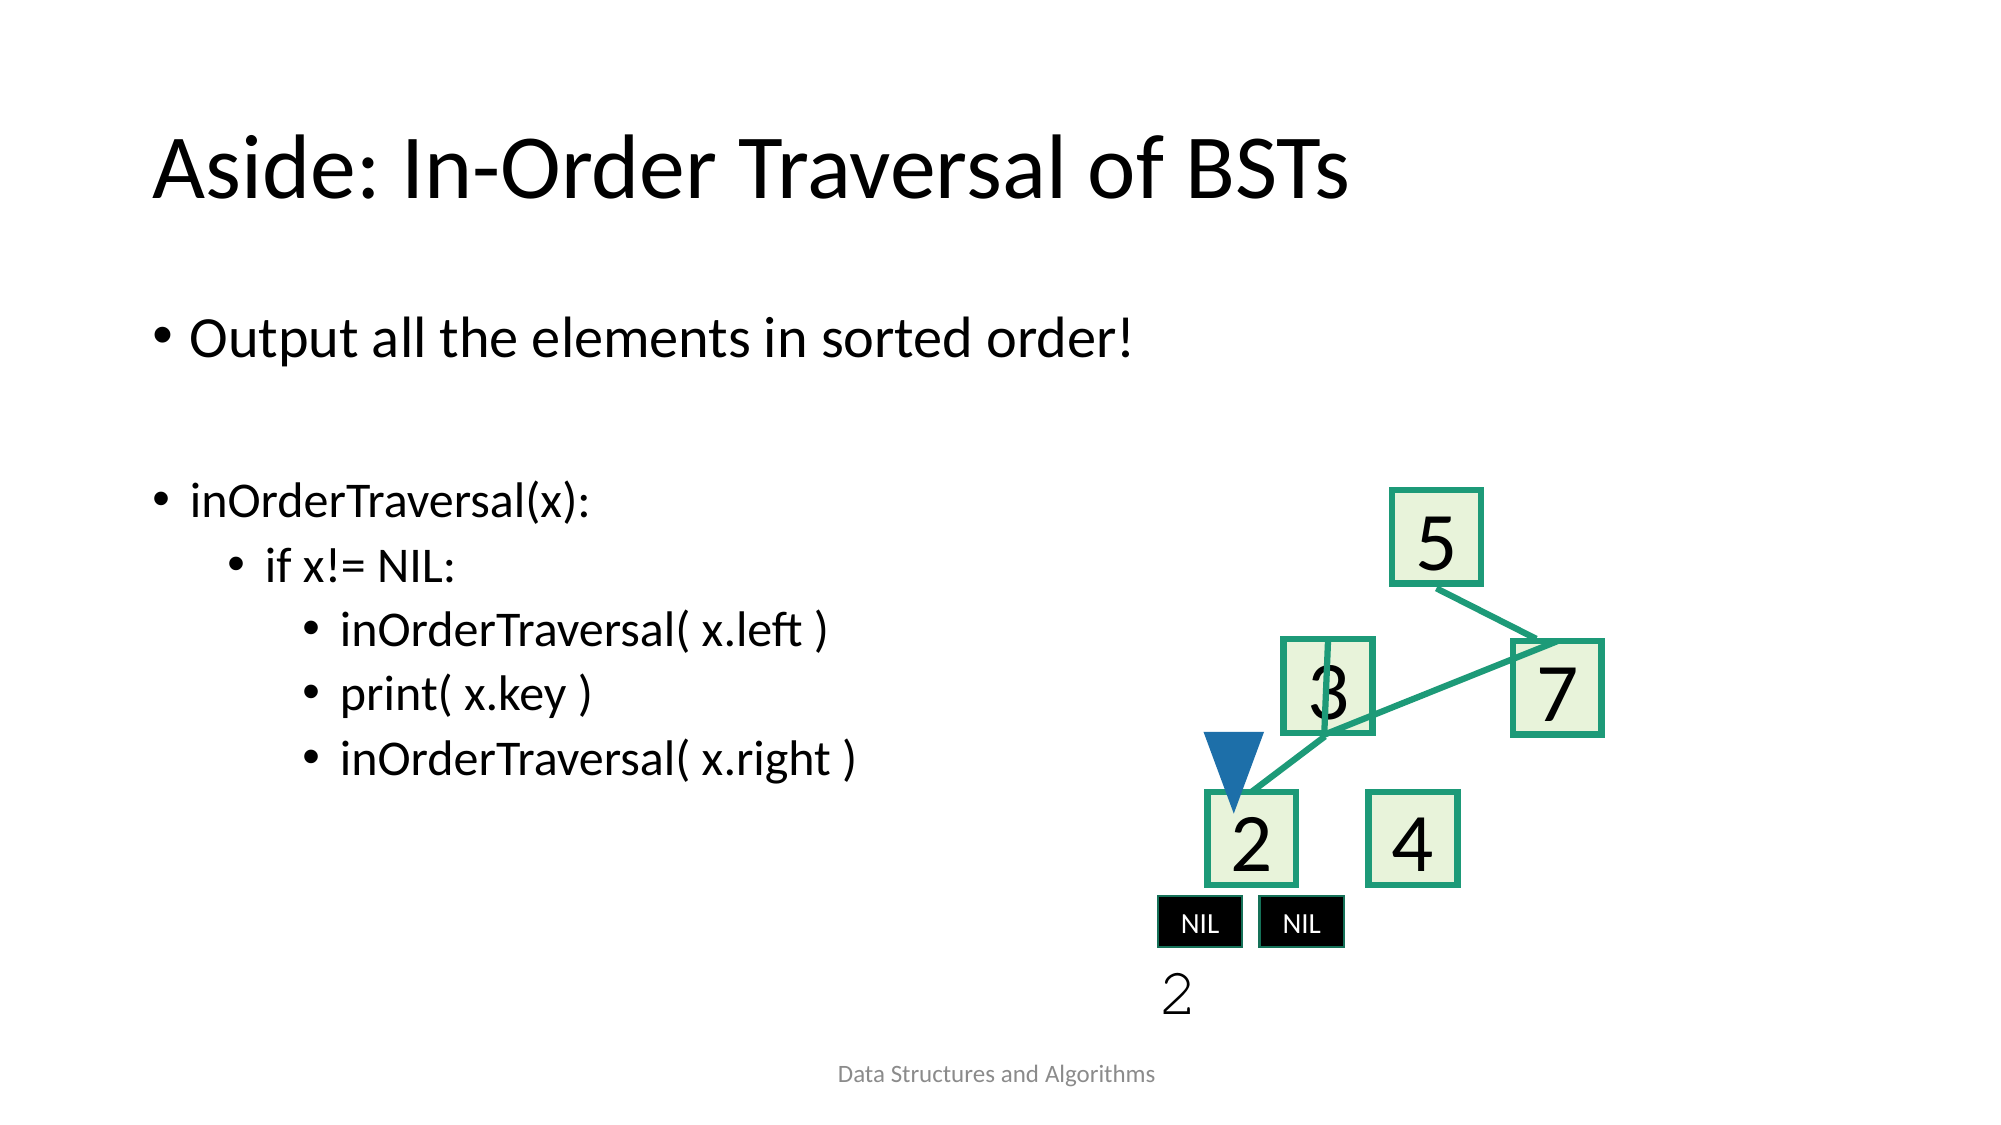

# Aside: In-Order Traversal of BSTs
Output all the elements in sorted order!

inOrderTraversal(x):
if x!= NIL:
inOrderTraversal( x.left )
print( x.key )
inOrderTraversal( x.right )
5
3
7
2
4

NIL
NIL
2
Data Structures and Algorithms